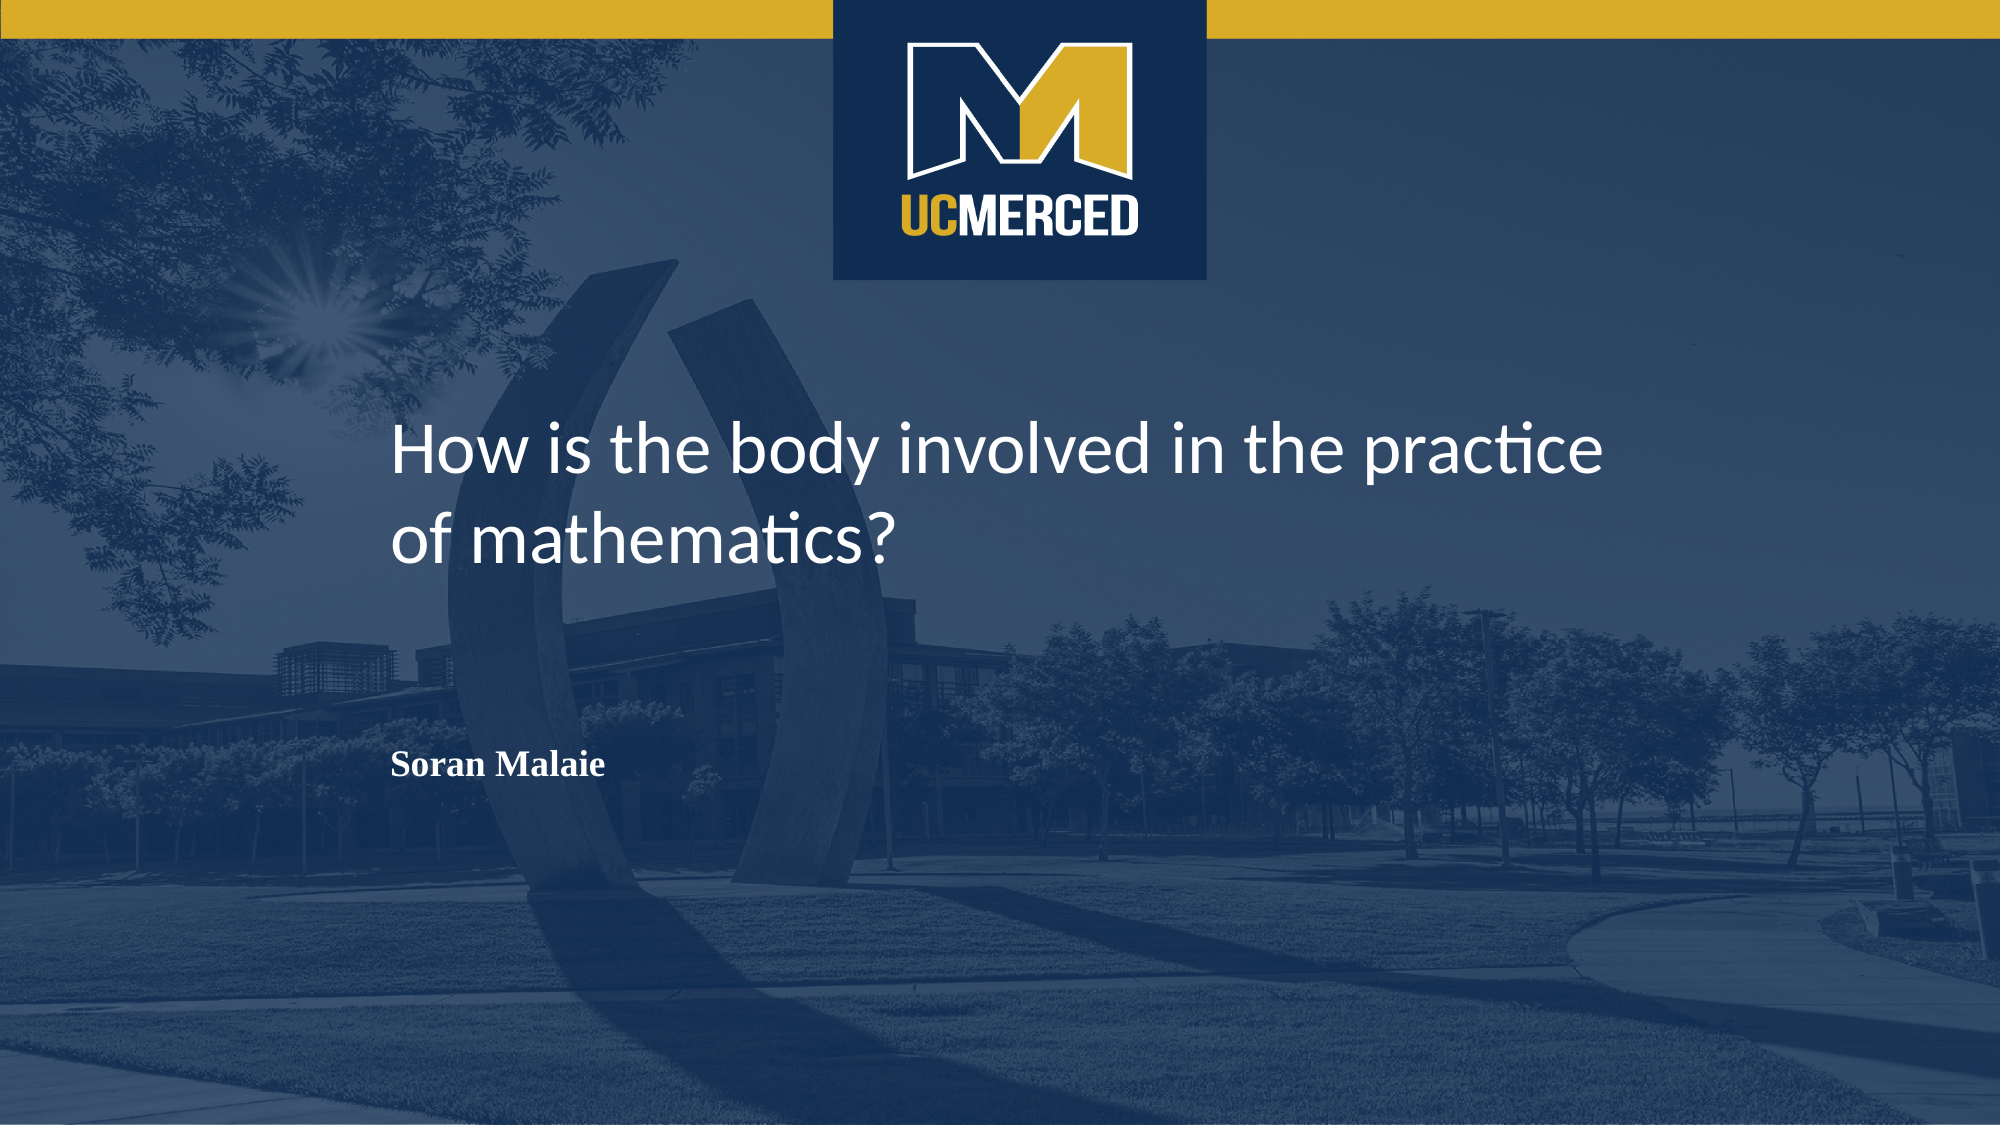

How is the body involved in the practice of mathematics?
Soran Malaie